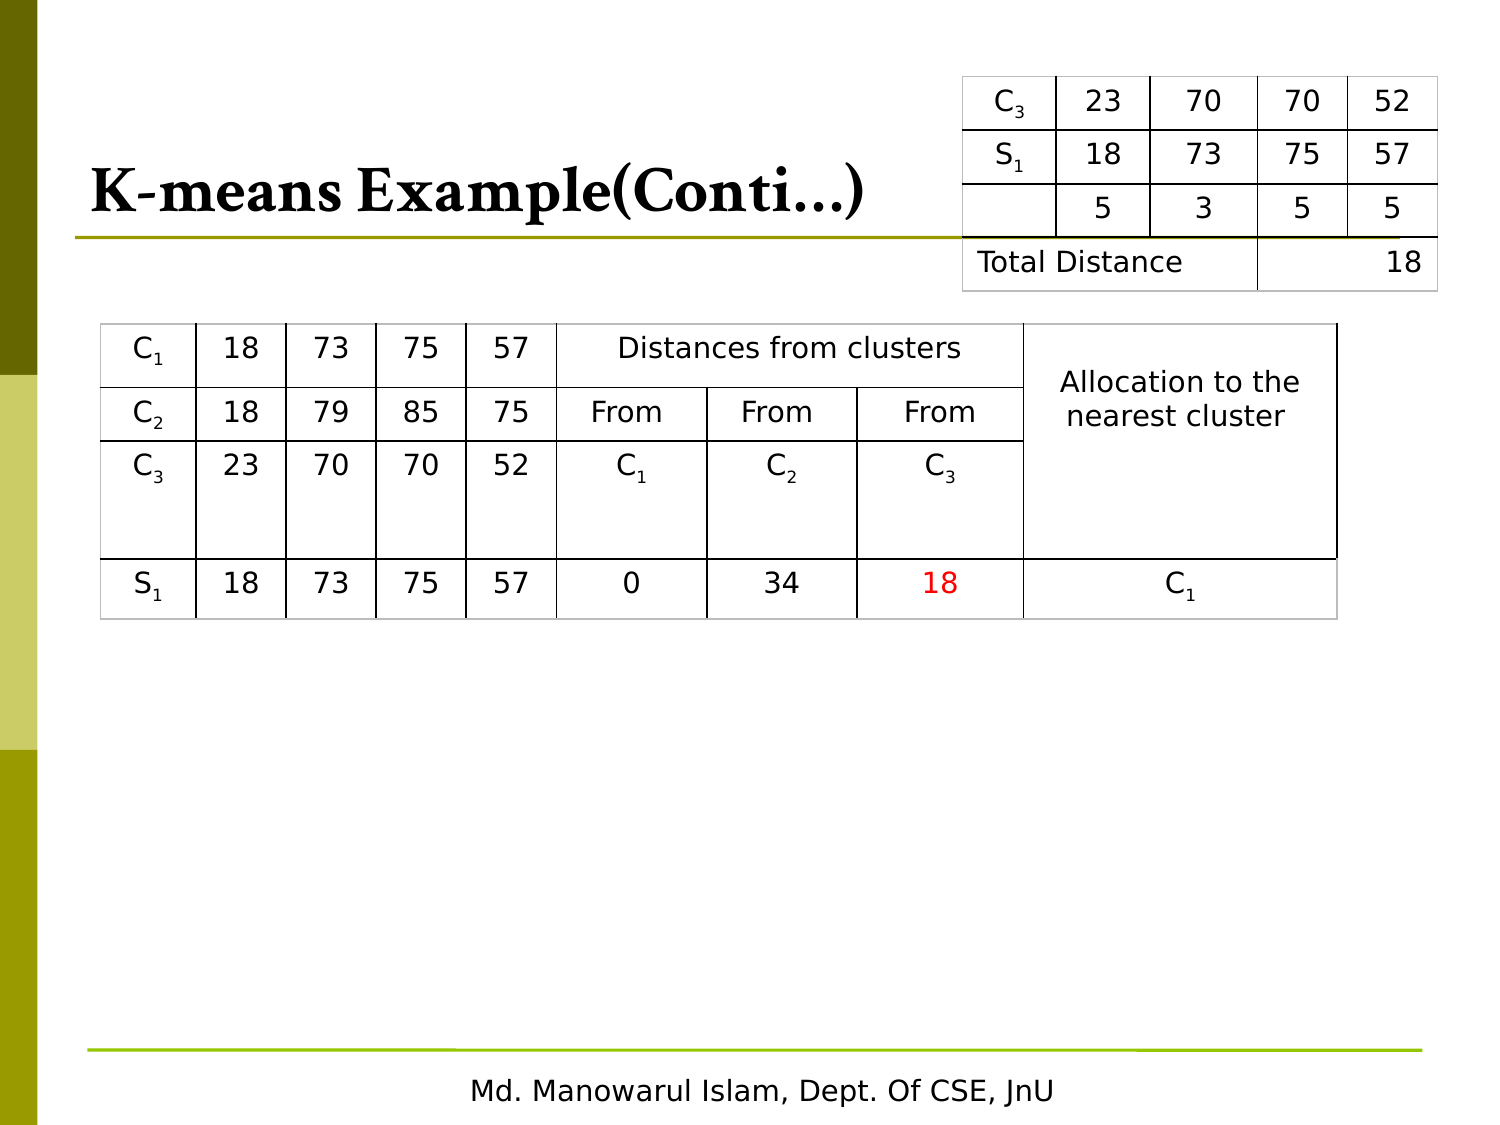

# K-means Example(Conti…)
| C3 | 23 | 70 | 70 | 52 |
| --- | --- | --- | --- | --- |
| S1 | 18 | 73 | 75 | 57 |
|  | 5 | 3 | 5 | 5 |
| Total Distance |  |  | 18 |  |
| C1 | 18 | 73 | 75 | 57 | Distances from clusters |  |  | Allocation to the nearest cluster |
| --- | --- | --- | --- | --- | --- | --- | --- | --- |
| C2 | 18 | 79 | 85 | 75 | From | From | From |  |
| C3 | 23 | 70 | 70 | 52 | C1 | C2 | C3 |  |
| S1 | 18 | 73 | 75 | 57 | 0 | 34 | 18 | C1 |